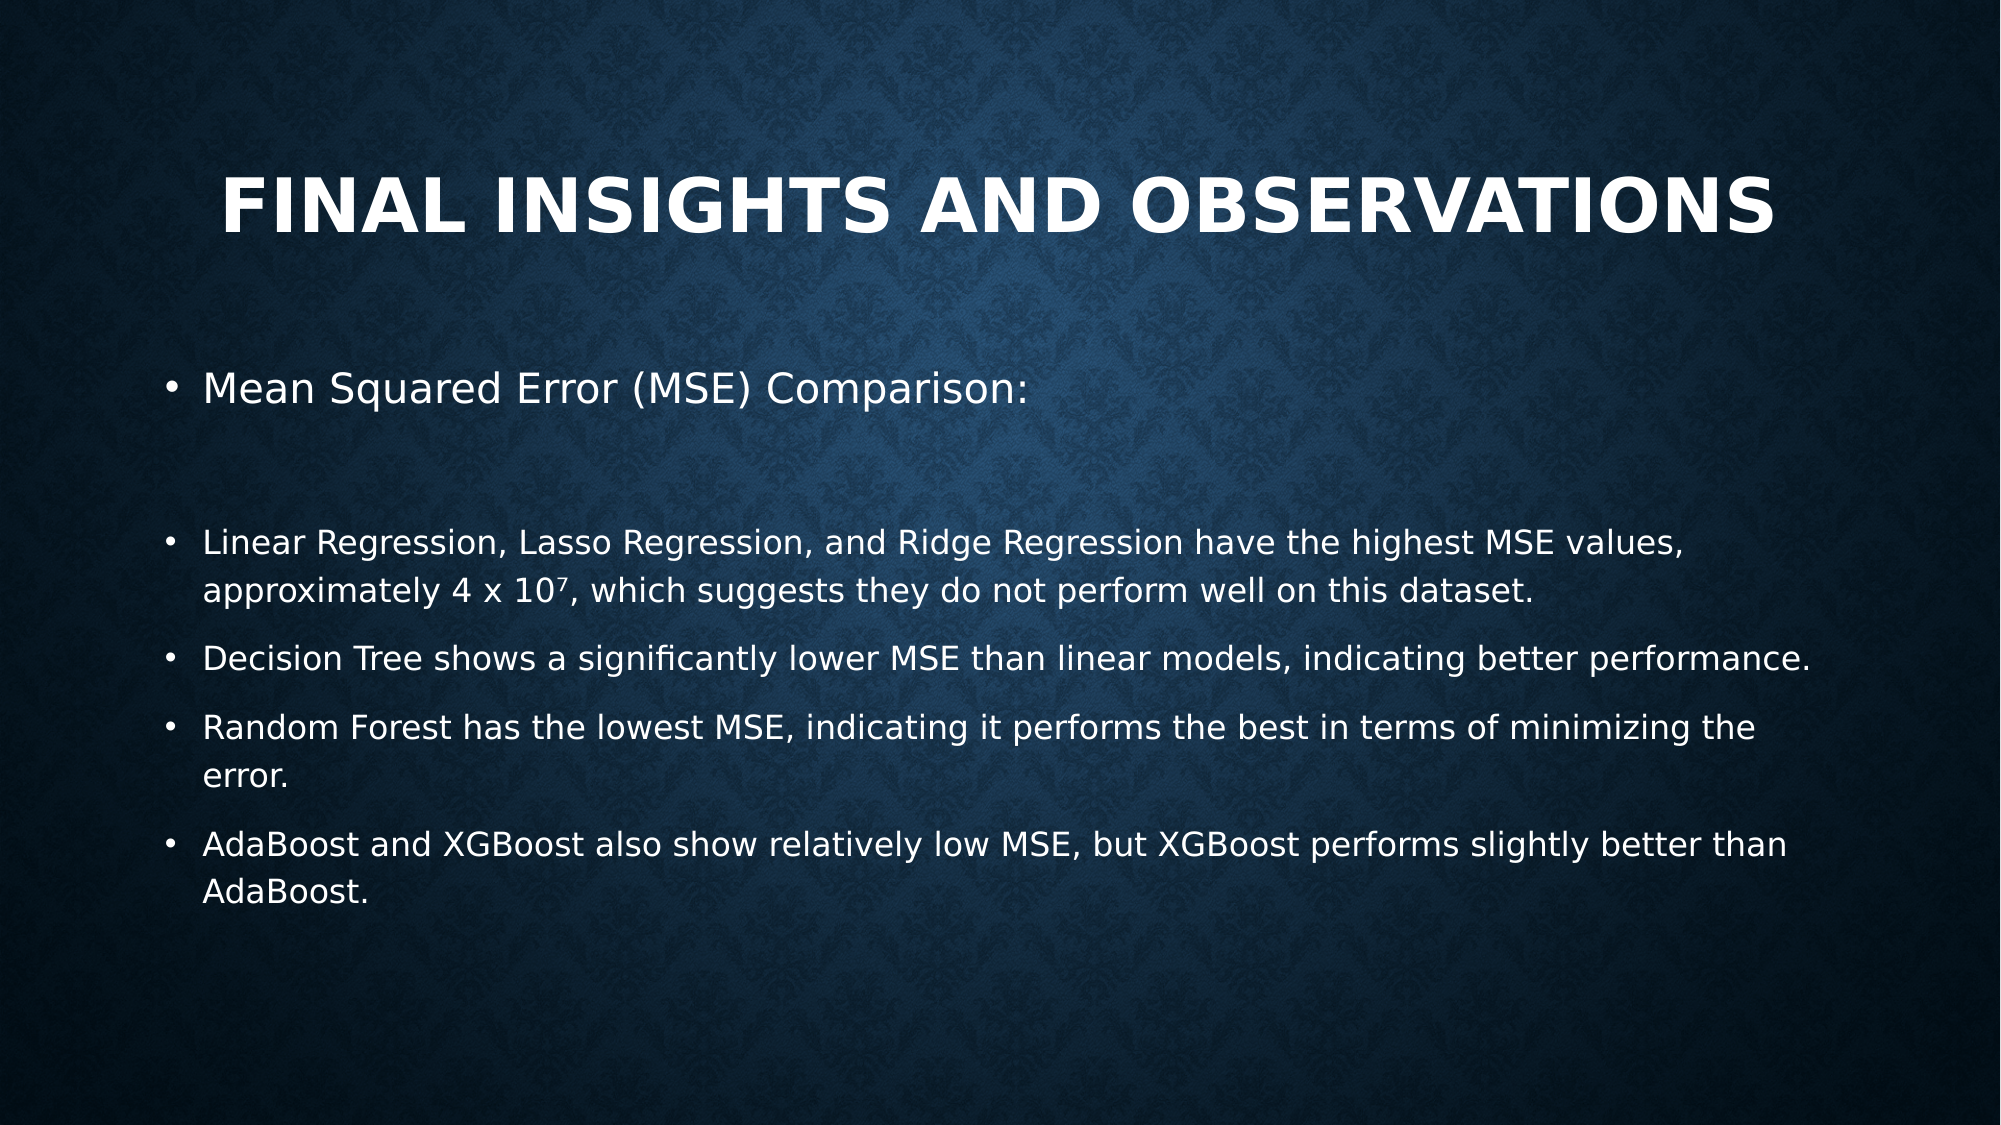

# Final insights and observations
Mean Squared Error (MSE) Comparison:

Linear Regression, Lasso Regression, and Ridge Regression have the highest MSE values, approximately 4 x 10⁷, which suggests they do not perform well on this dataset.
Decision Tree shows a significantly lower MSE than linear models, indicating better performance.
Random Forest has the lowest MSE, indicating it performs the best in terms of minimizing the error.
AdaBoost and XGBoost also show relatively low MSE, but XGBoost performs slightly better than AdaBoost.